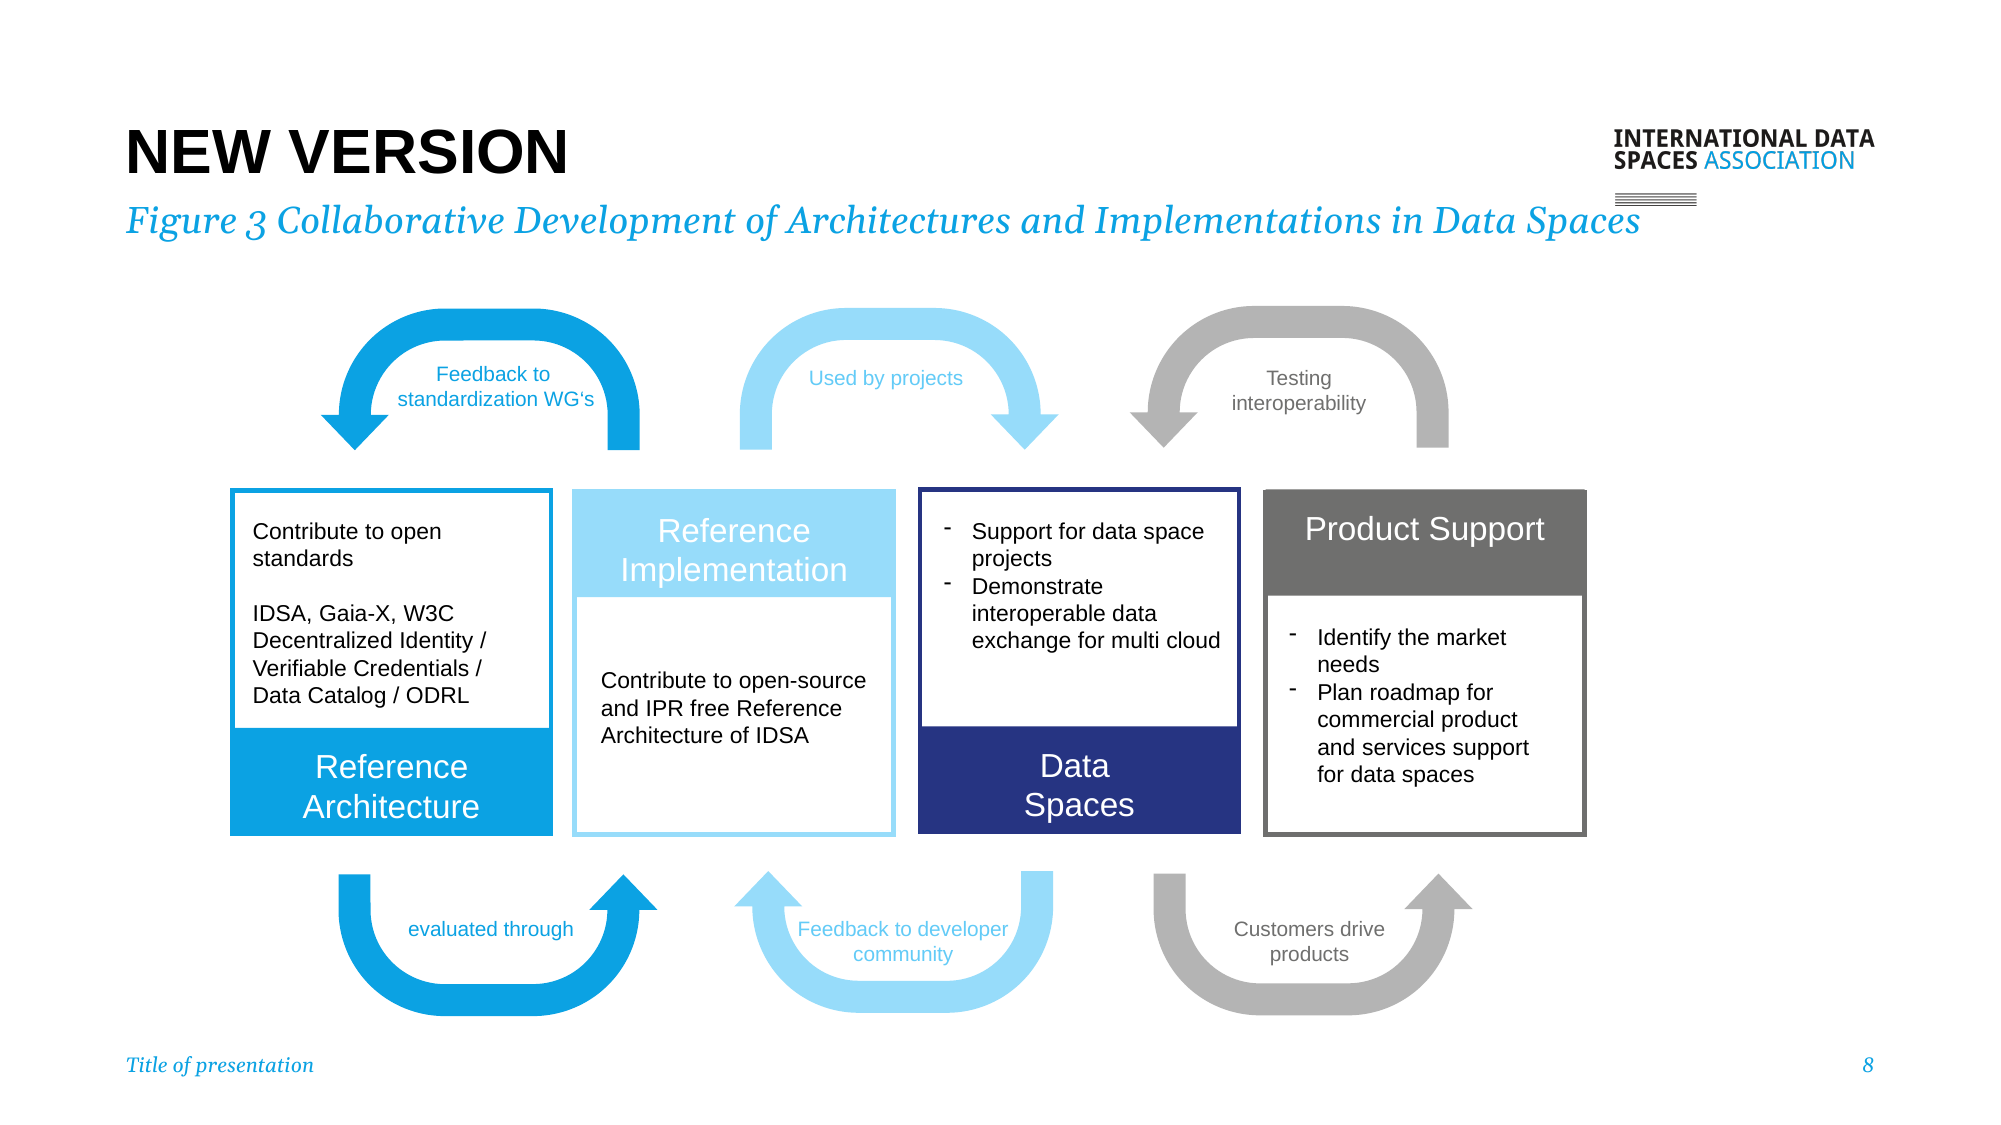

# NEW VERSION
Figure 3 Collaborative Development of Architectures and Implementations in Data Spaces

Feedback to
standardization WG‘s
Used by projects
Testing
interoperability

Product Support
Reference
Implementation
Contribute to open standards

IDSA, Gaia-X, W3C Decentralized Identity / Verifiable Credentials / Data Catalog / ODRL

Support for data space projects
Demonstrate interoperable data exchange for multi cloud
Identify the market needs
Plan roadmap for commercial product and services support for data spaces

Contribute to open-source and IPR free Reference Architecture of IDSA

Data
Spaces
Reference
Architecture

evaluated through
Feedback to developer community
Customers drive
products
Title of presentation
8